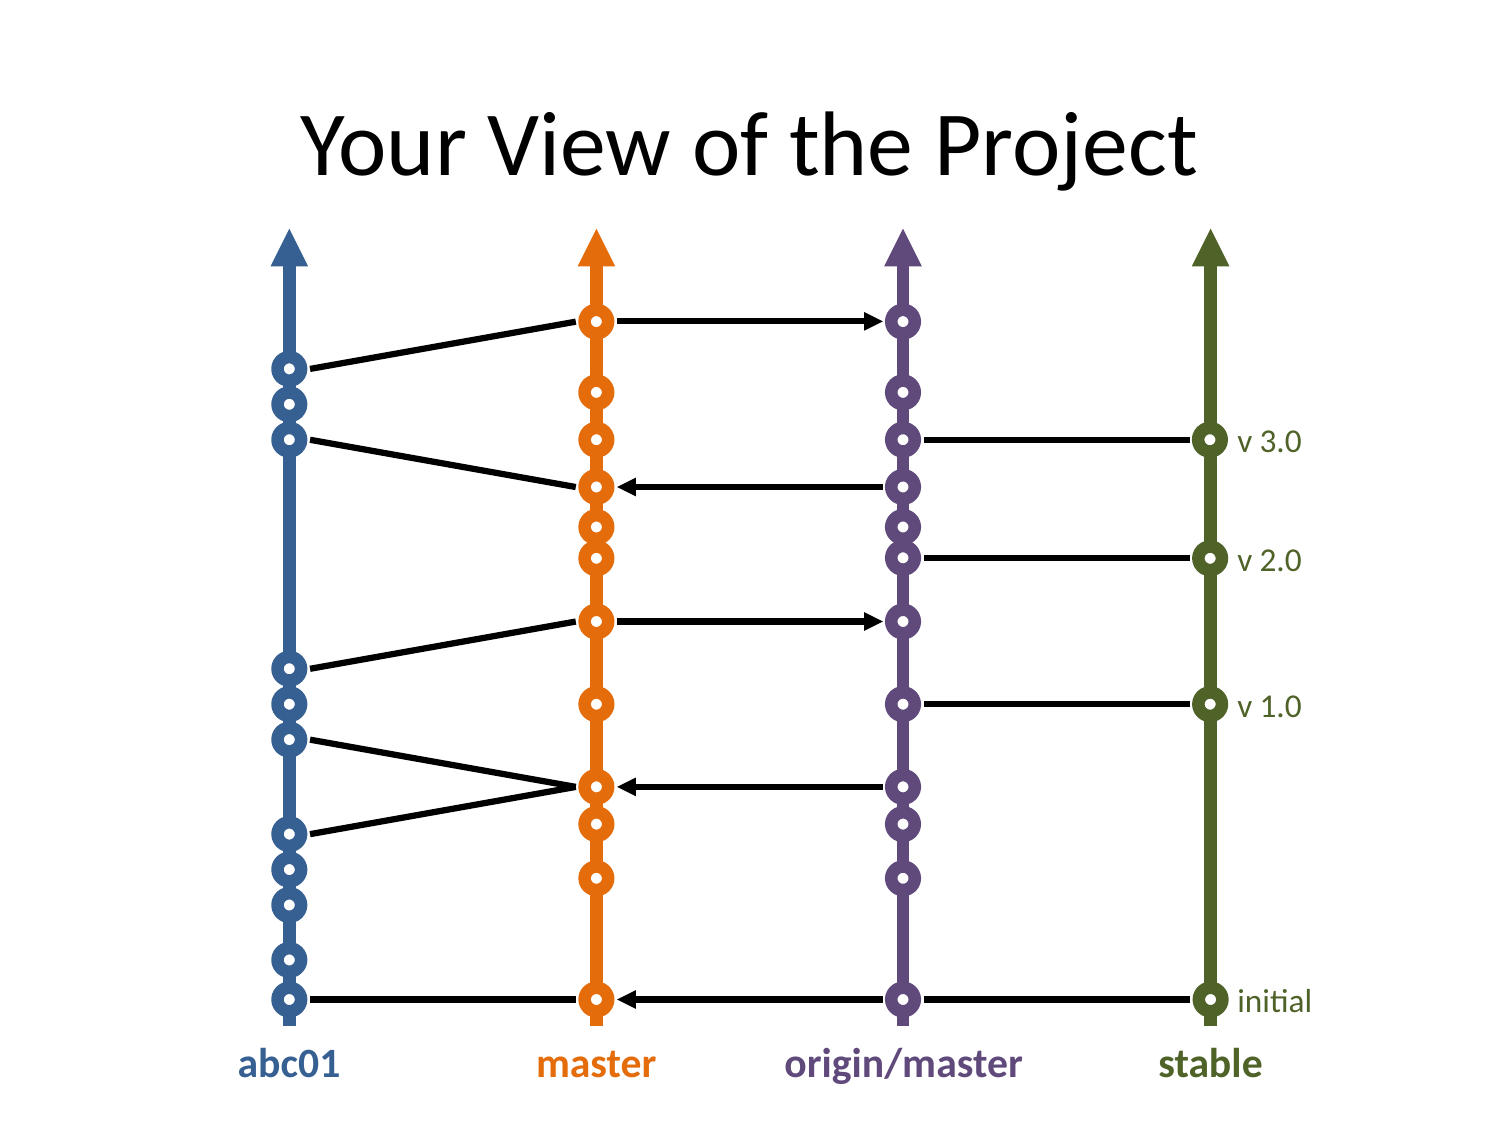

# Your View of the Project

v 3.0

v 2.0

v 1.0

initial

abc01
master
origin/master
stable